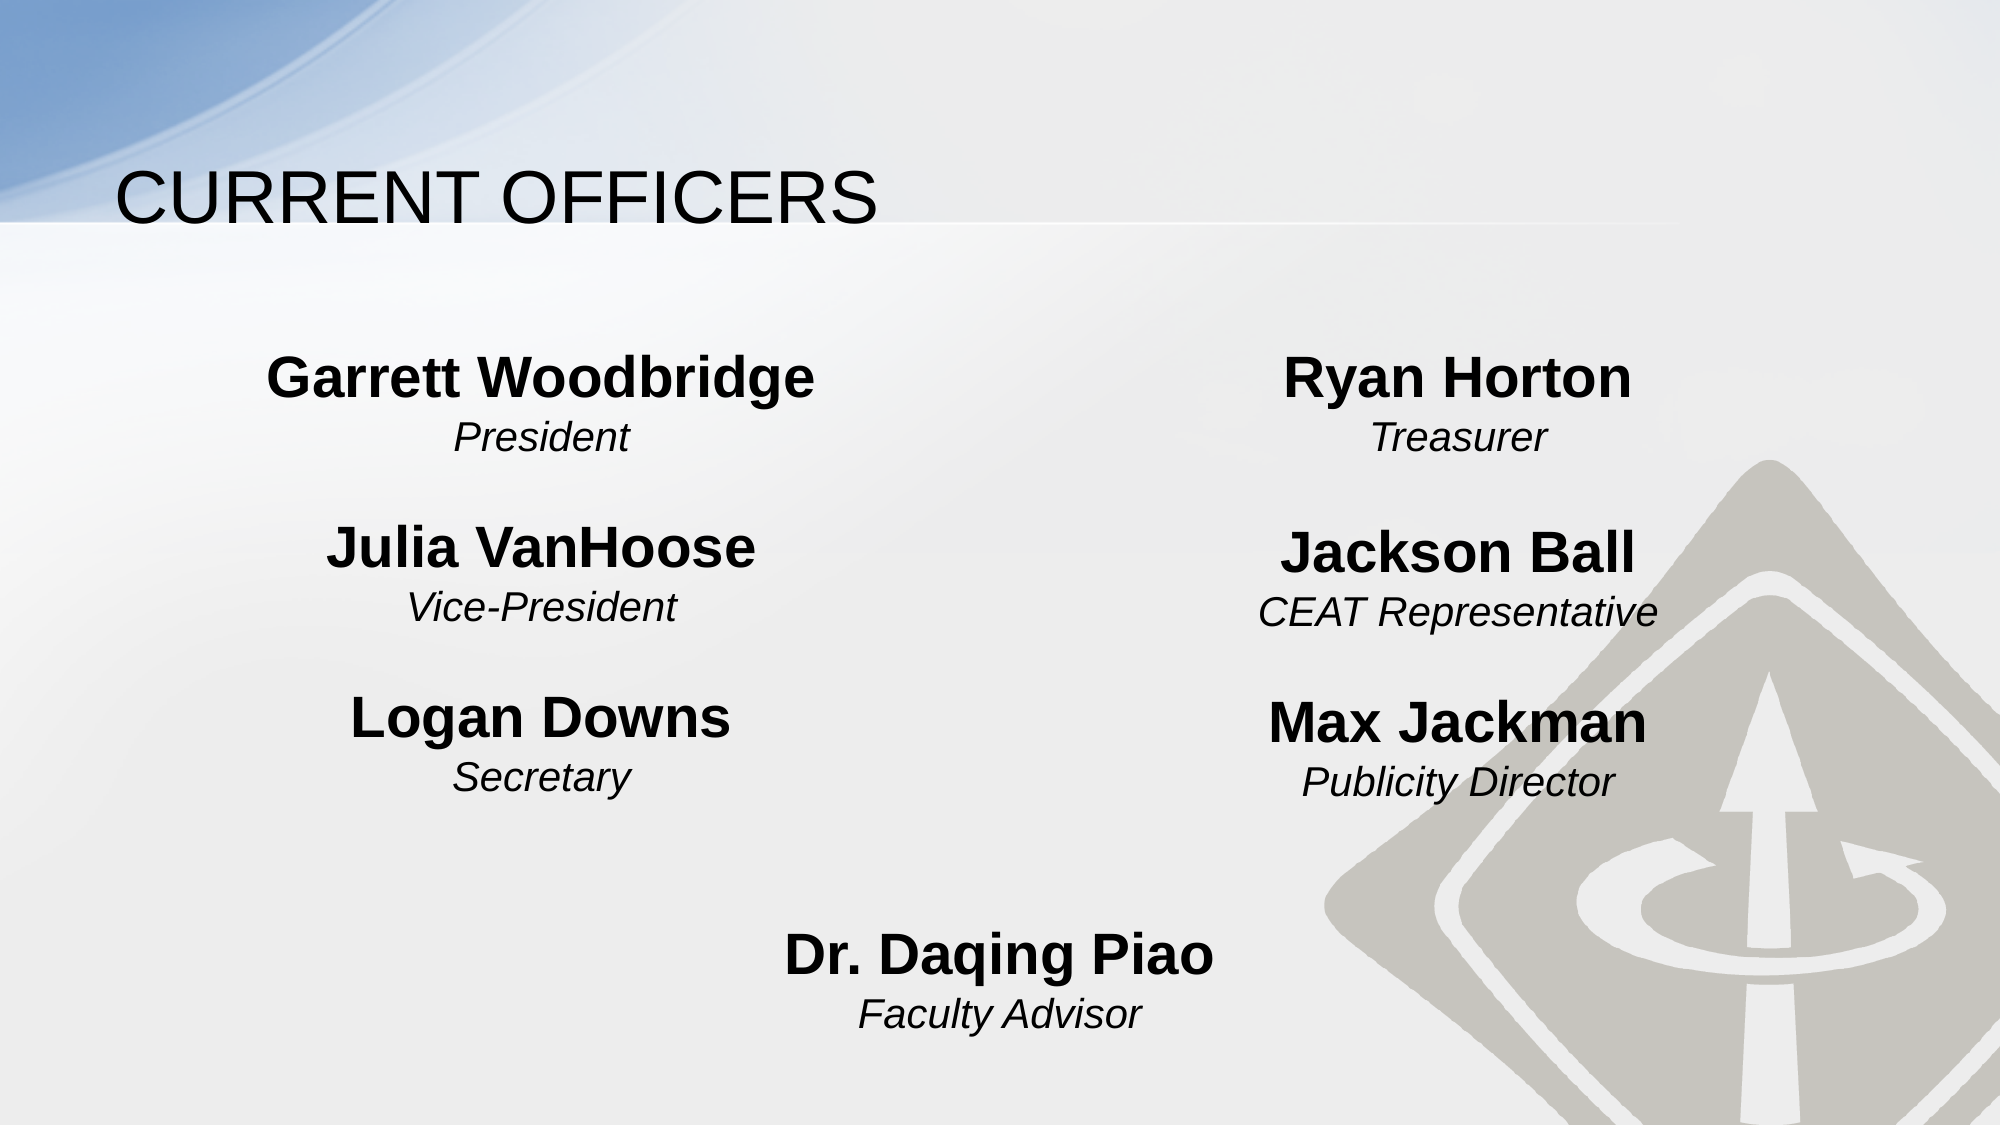

# CURRENT OFFICERS

Garrett Woodbridge
President

Julia VanHoose
Vice-President

Logan Downs
Secretary

Ryan Horton
Treasurer

Jackson Ball
CEAT Representative

Max Jackman
Publicity Director

Dr. Daqing Piao
Faculty Advisor